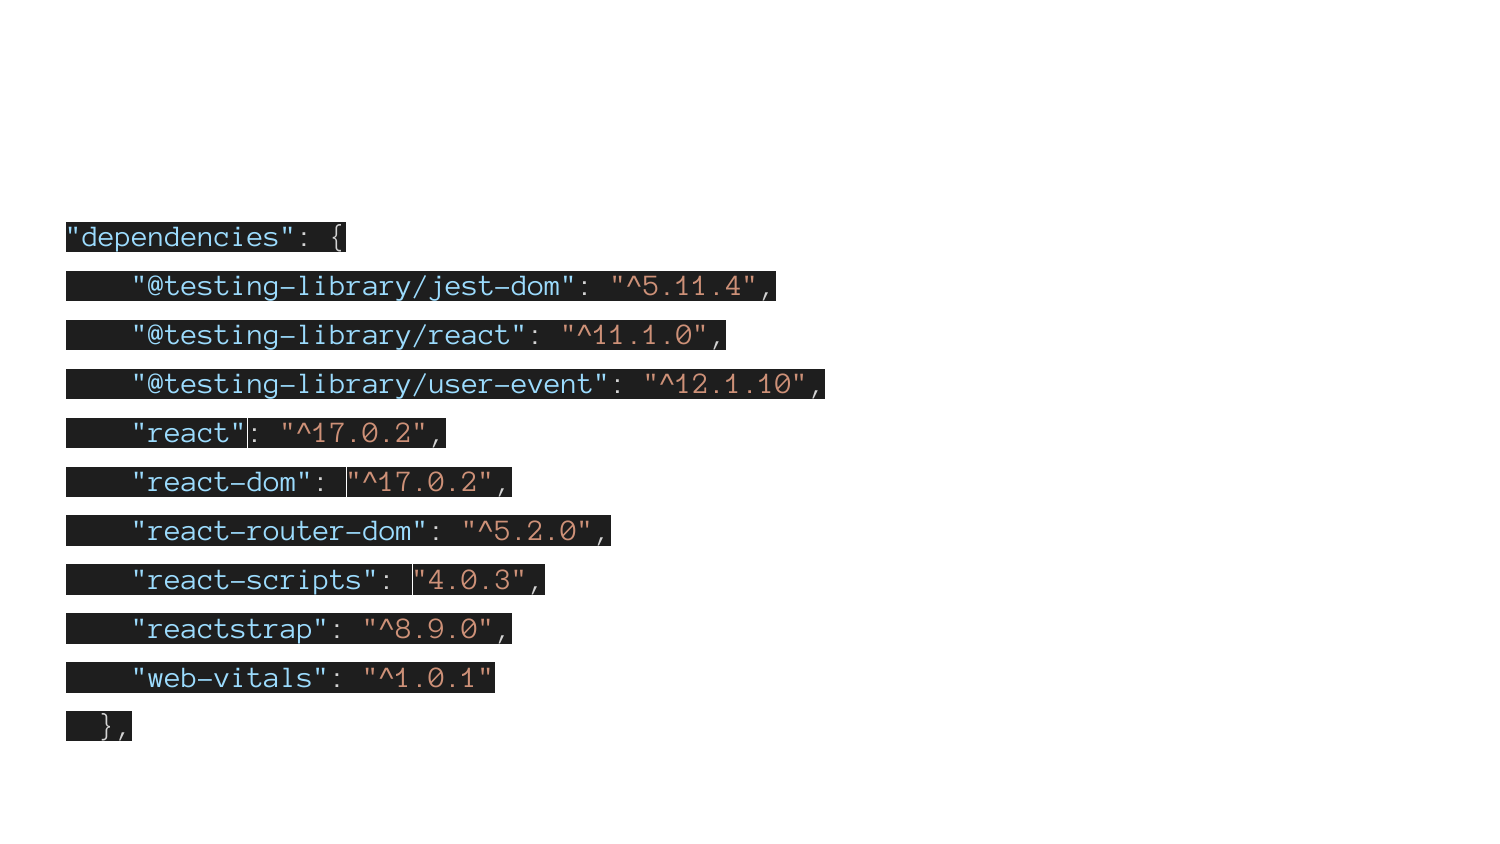

#
"dependencies": {
    "@testing-library/jest-dom": "^5.11.4",
    "@testing-library/react": "^11.1.0",
    "@testing-library/user-event": "^12.1.10",
    "react": "^17.0.2",
    "react-dom": "^17.0.2",
    "react-router-dom": "^5.2.0",
    "react-scripts": "4.0.3",
    "reactstrap": "^8.9.0",
    "web-vitals": "^1.0.1"
  },